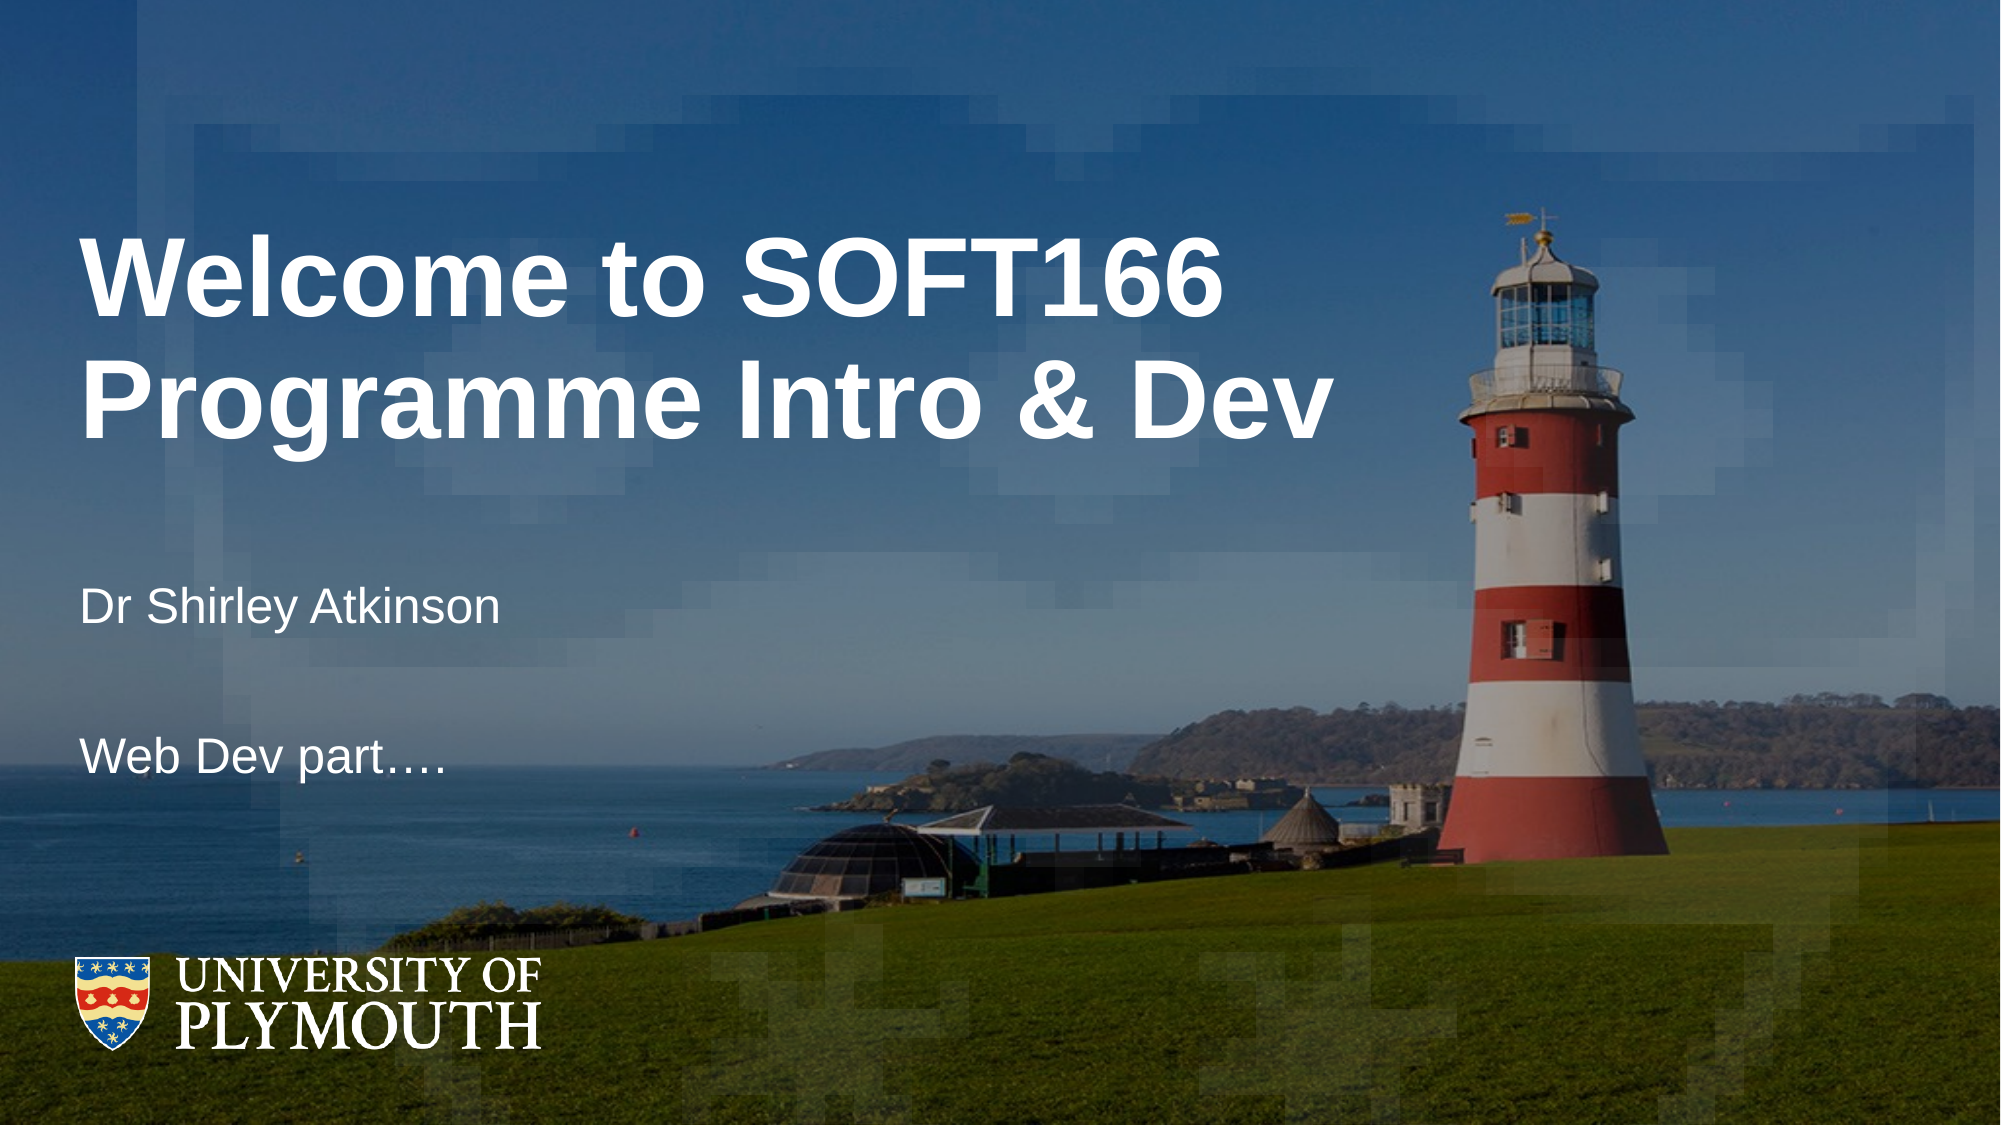

# Welcome to SOFT166 Programme Intro & Dev
Dr Shirley Atkinson

Web Dev part….